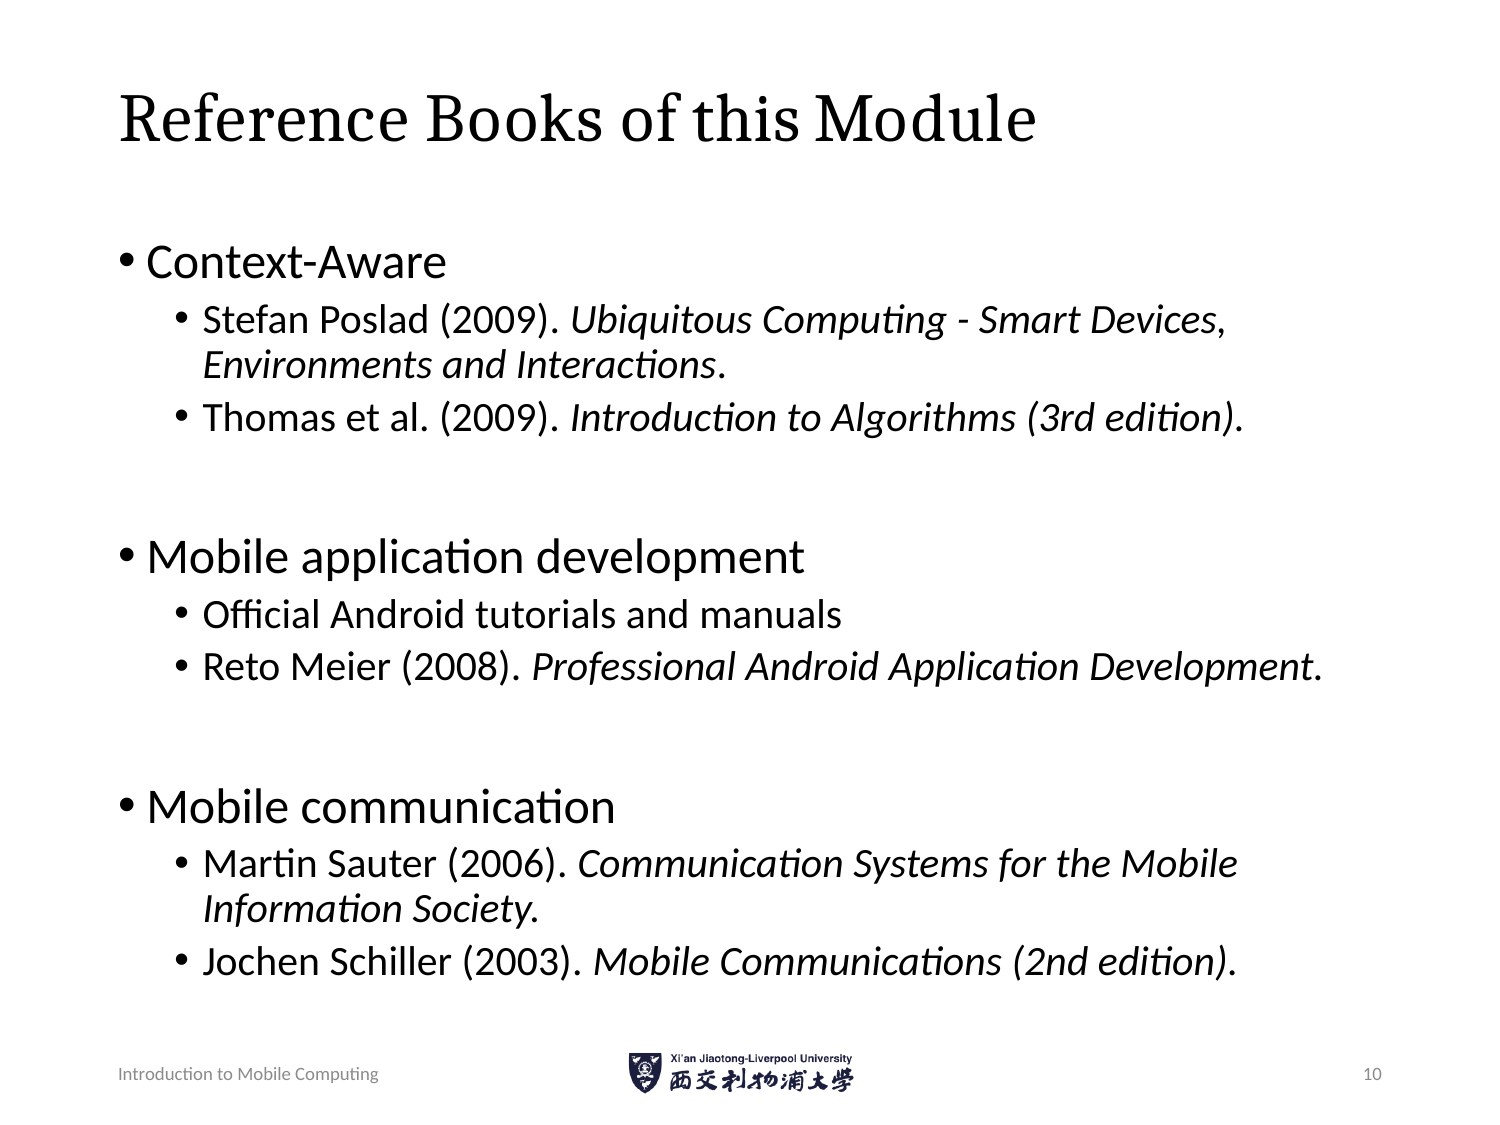

# Reference Books of this Module
Context-Aware
Stefan Poslad (2009). Ubiquitous Computing - Smart Devices, Environments and Interactions.
Thomas et al. (2009). Introduction to Algorithms (3rd edition).

Mobile application development
Official Android tutorials and manuals
Reto Meier (2008). Professional Android Application Development.

Mobile communication
Martin Sauter (2006). Communication Systems for the Mobile Information Society.
Jochen Schiller (2003). Mobile Communications (2nd edition).
Introduction to Mobile Computing
10